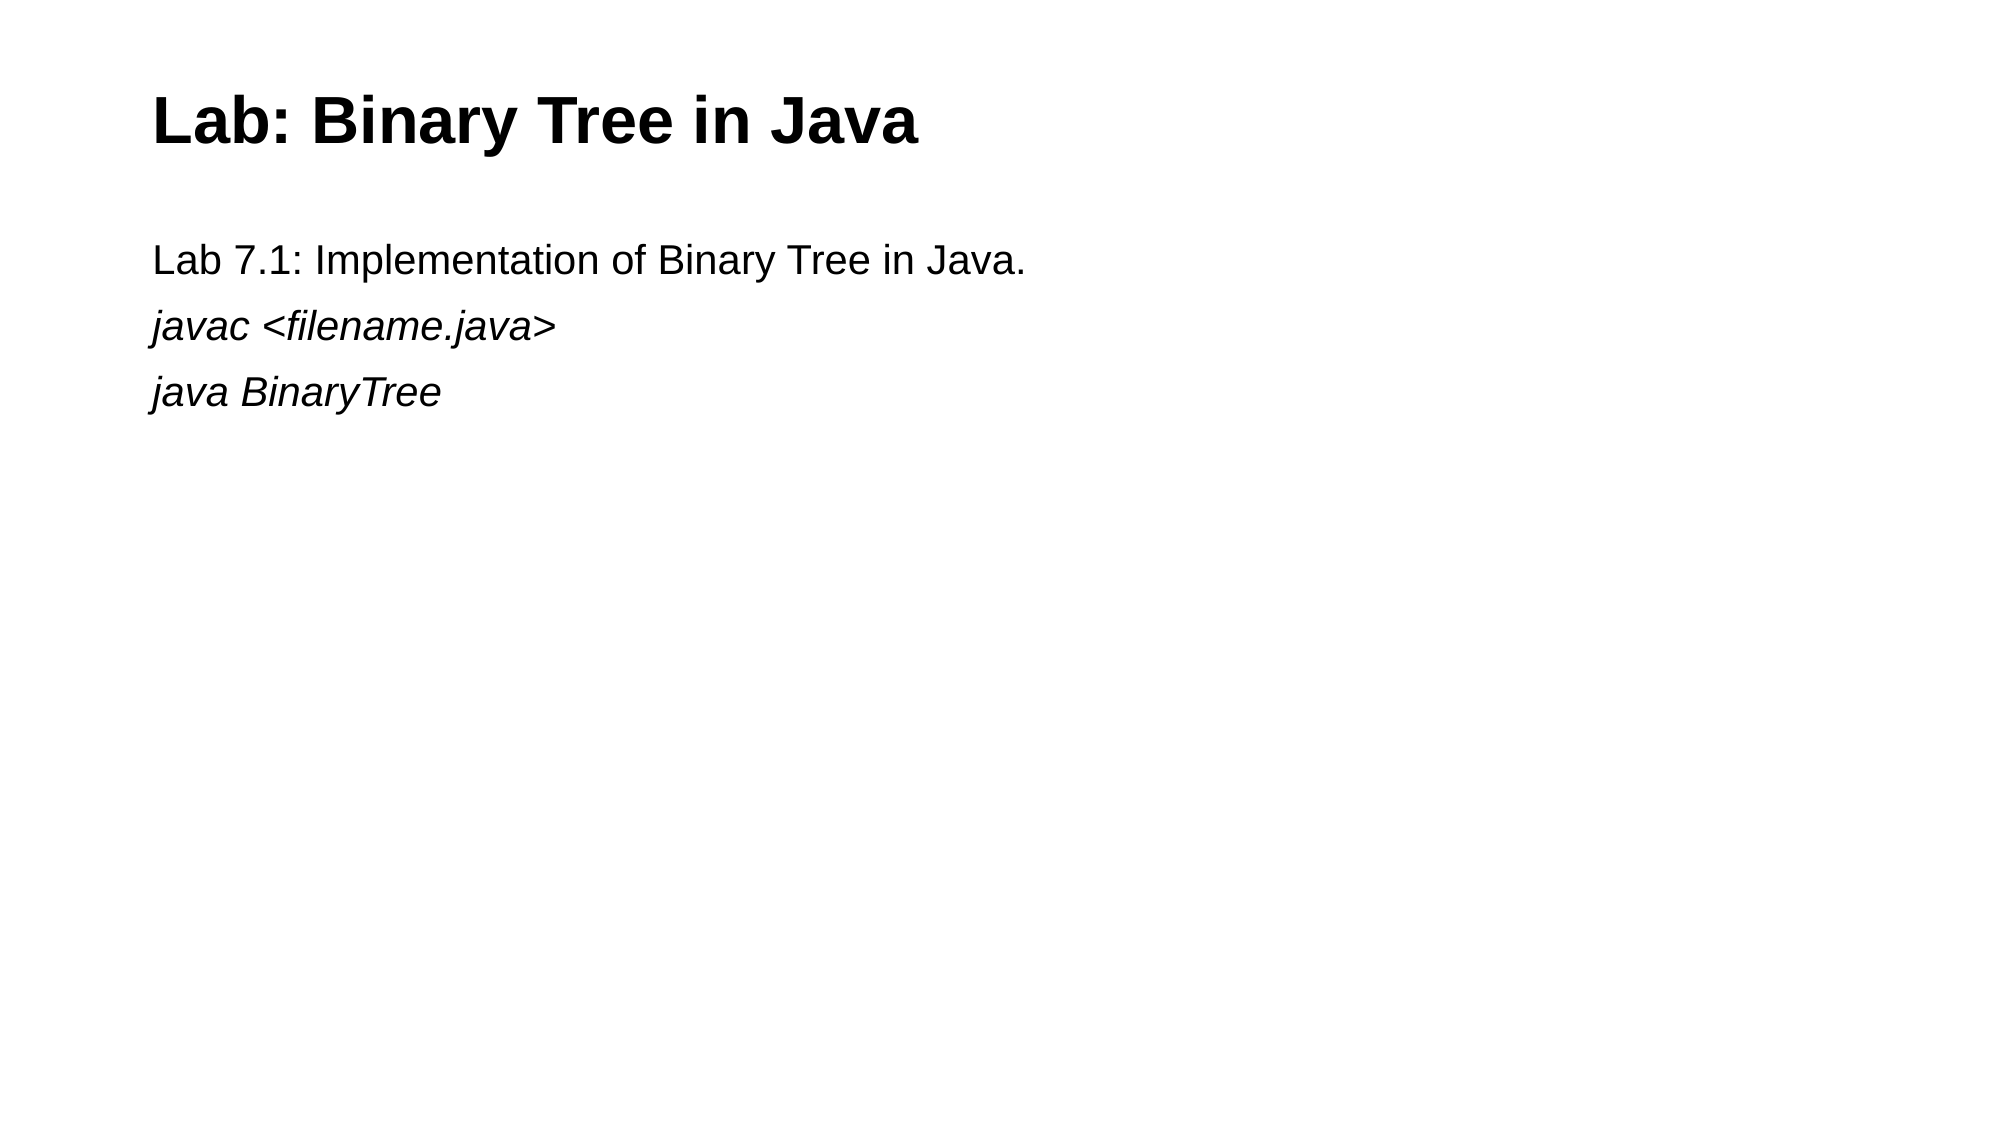

# Lab: Binary Tree in Java
Lab 7.1: Implementation of Binary Tree in Java.
javac <filename.java>
java BinaryTree